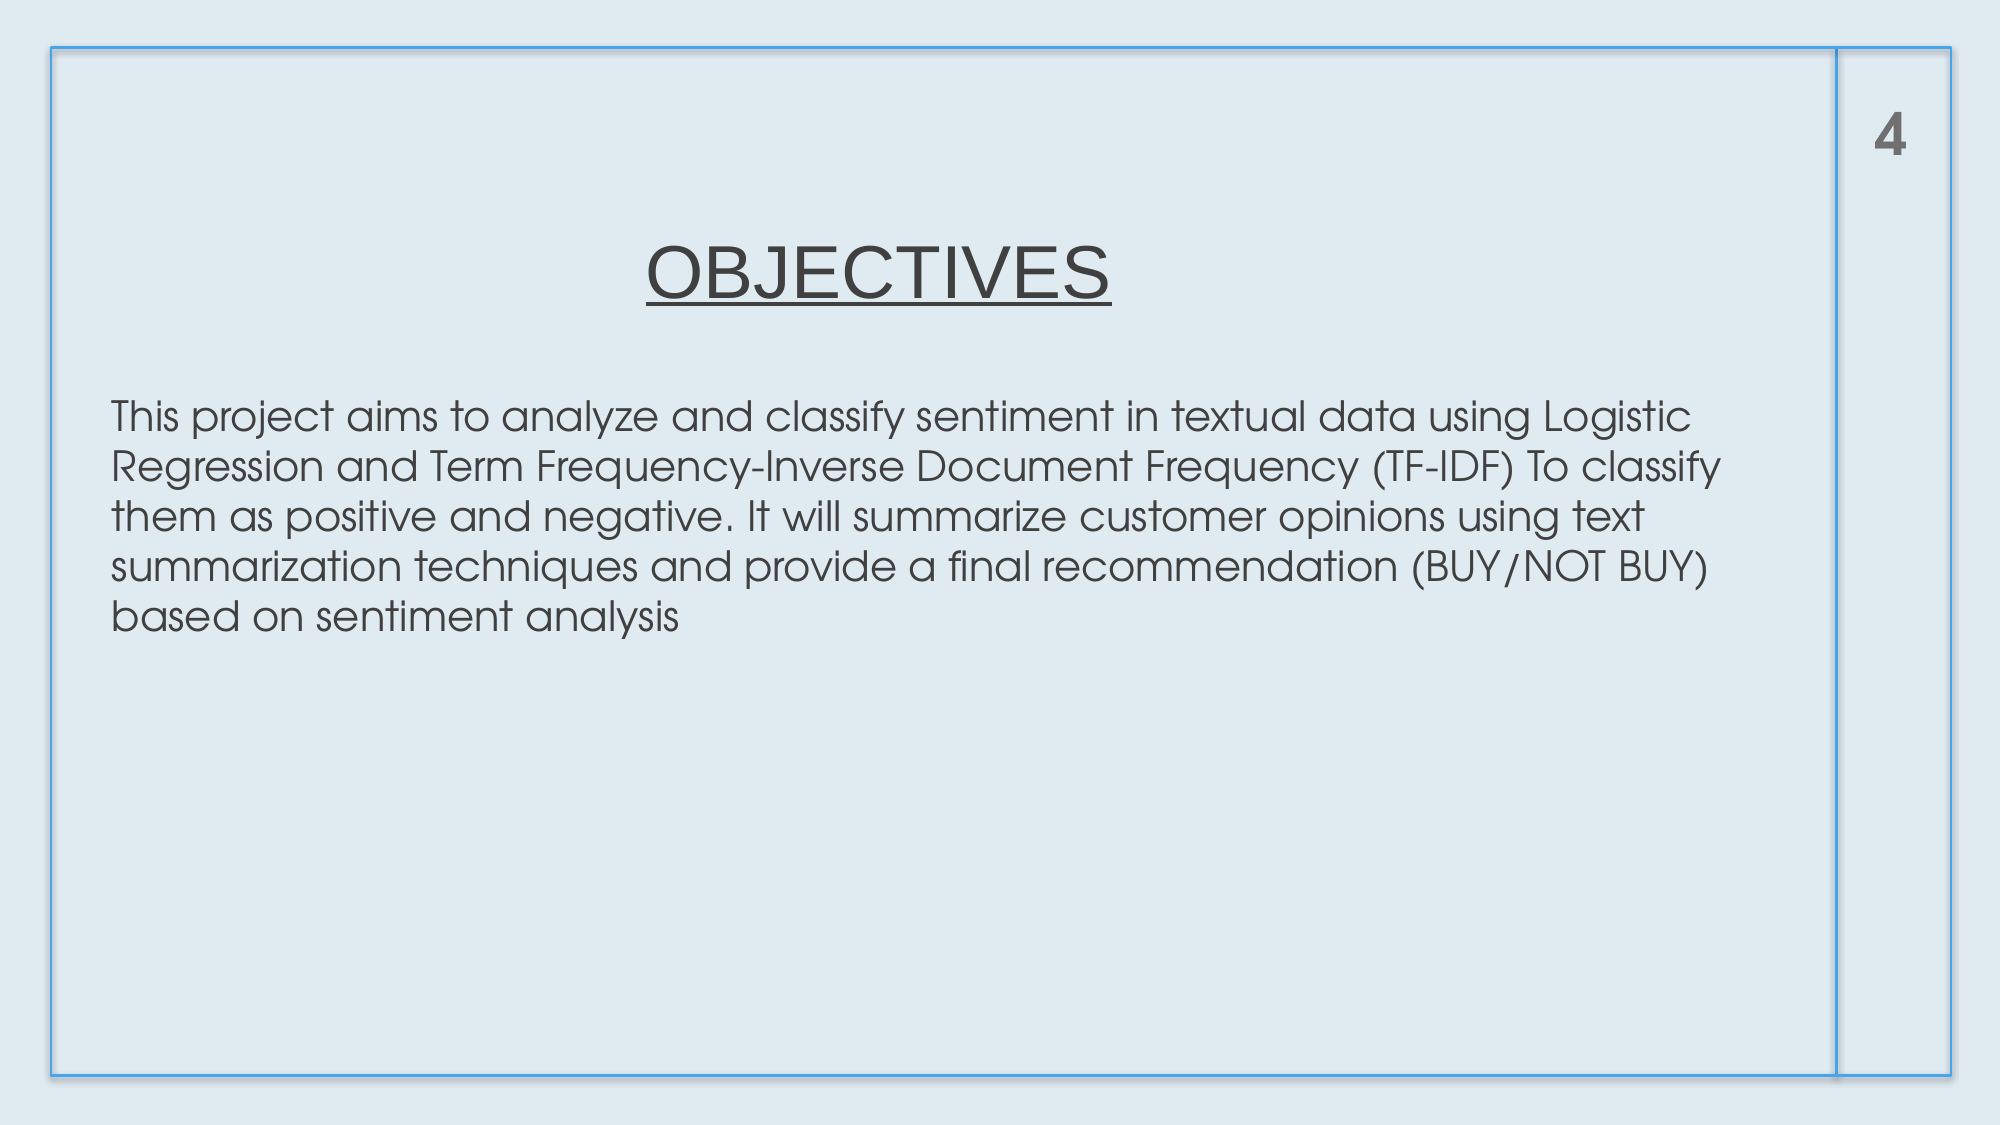

4
# OBJECTIVES

This project aims to analyze and classify sentiment in textual data using Logistic Regression and Term Frequency-Inverse Document Frequency (TF-IDF) To classify them as positive and negative. It will summarize customer opinions using text summarization techniques and provide a final recommendation (BUY/NOT BUY) based on sentiment analysis